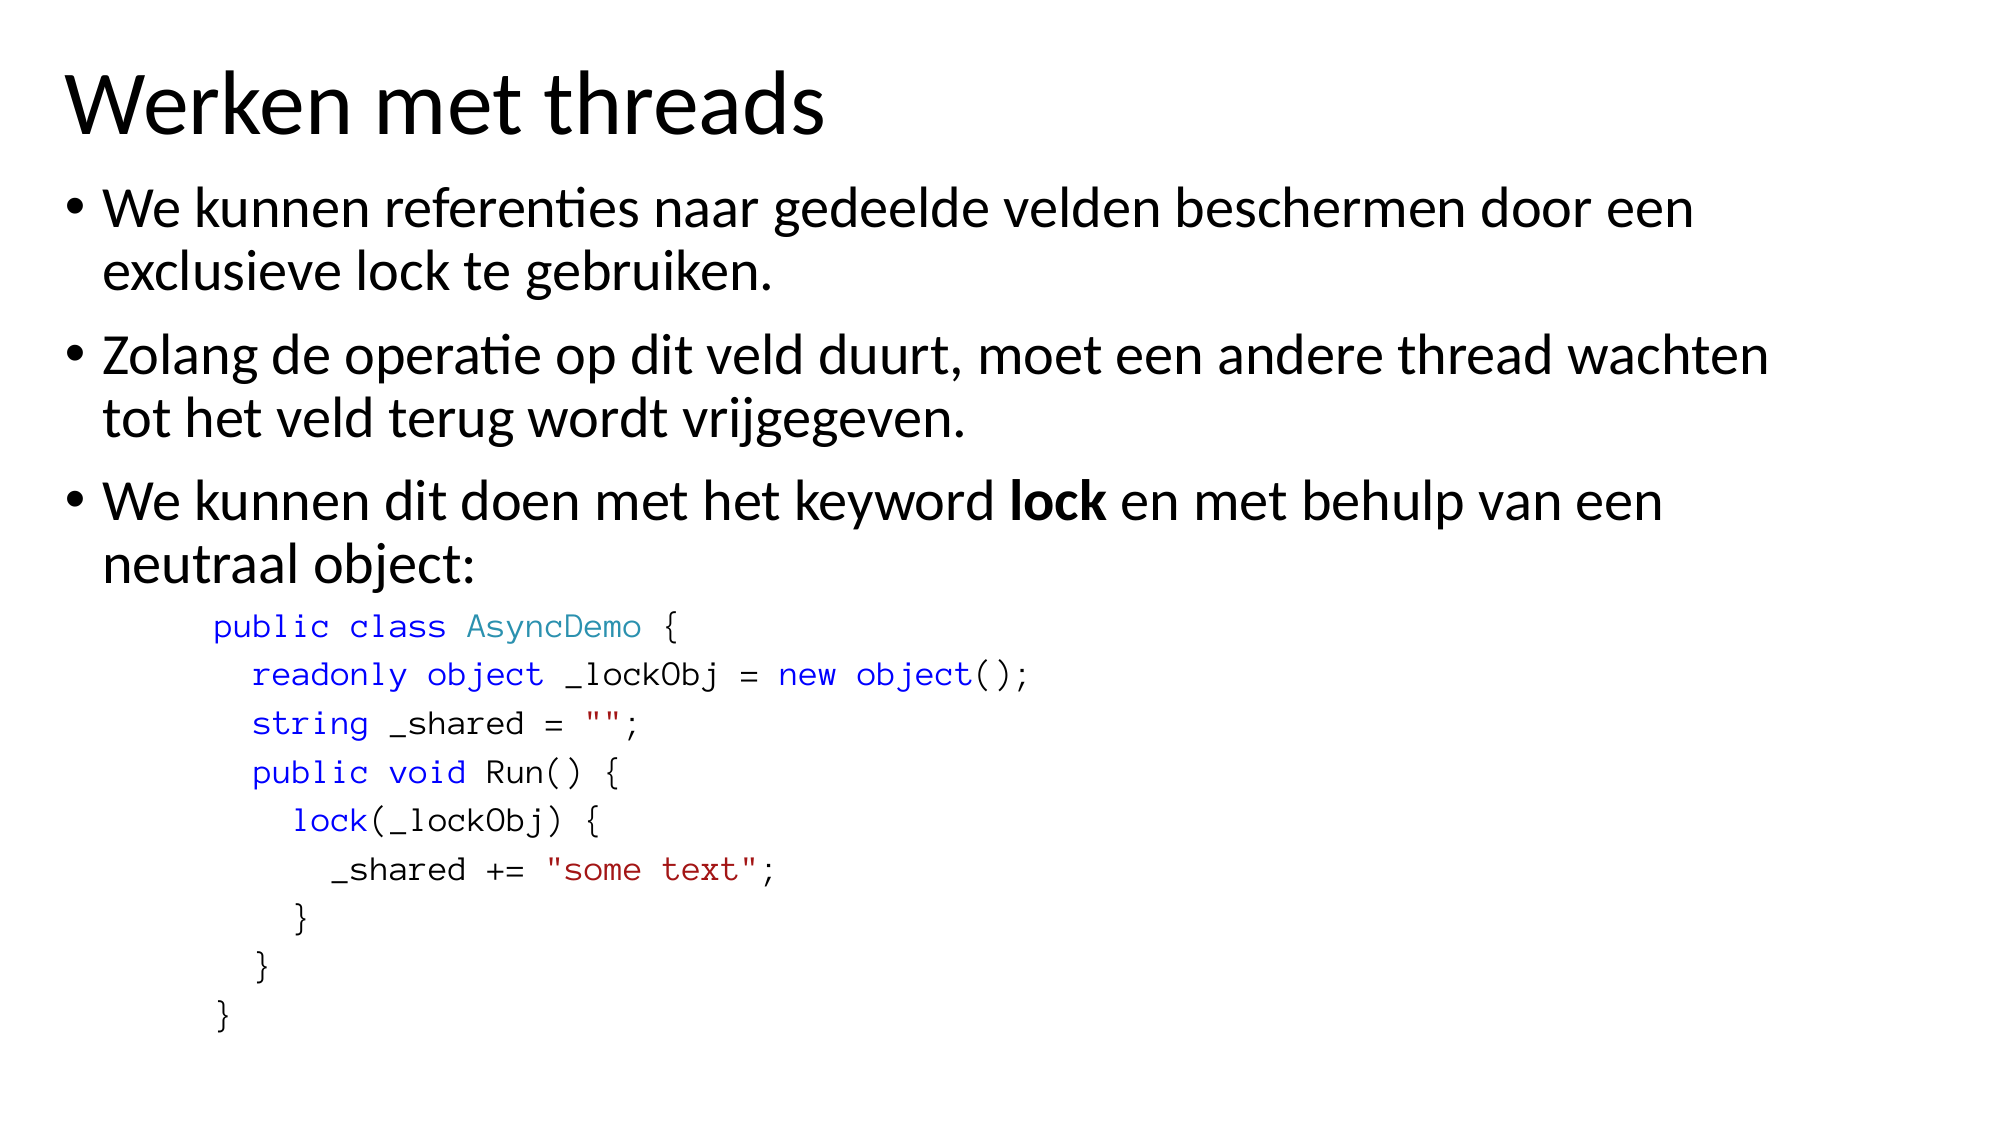

# Werken met threads
We kunnen referenties naar gedeelde velden beschermen door een exclusieve lock te gebruiken.
Zolang de operatie op dit veld duurt, moet een andere thread wachten tot het veld terug wordt vrijgegeven.
We kunnen dit doen met het keyword lock en met behulp van een neutraal object:
public class AsyncDemo {
  readonly object _lockObj = new object();
  string _shared = "";
  public void Run() {
    lock(_lockObj) {
      _shared += "some text";
    }
  }
}